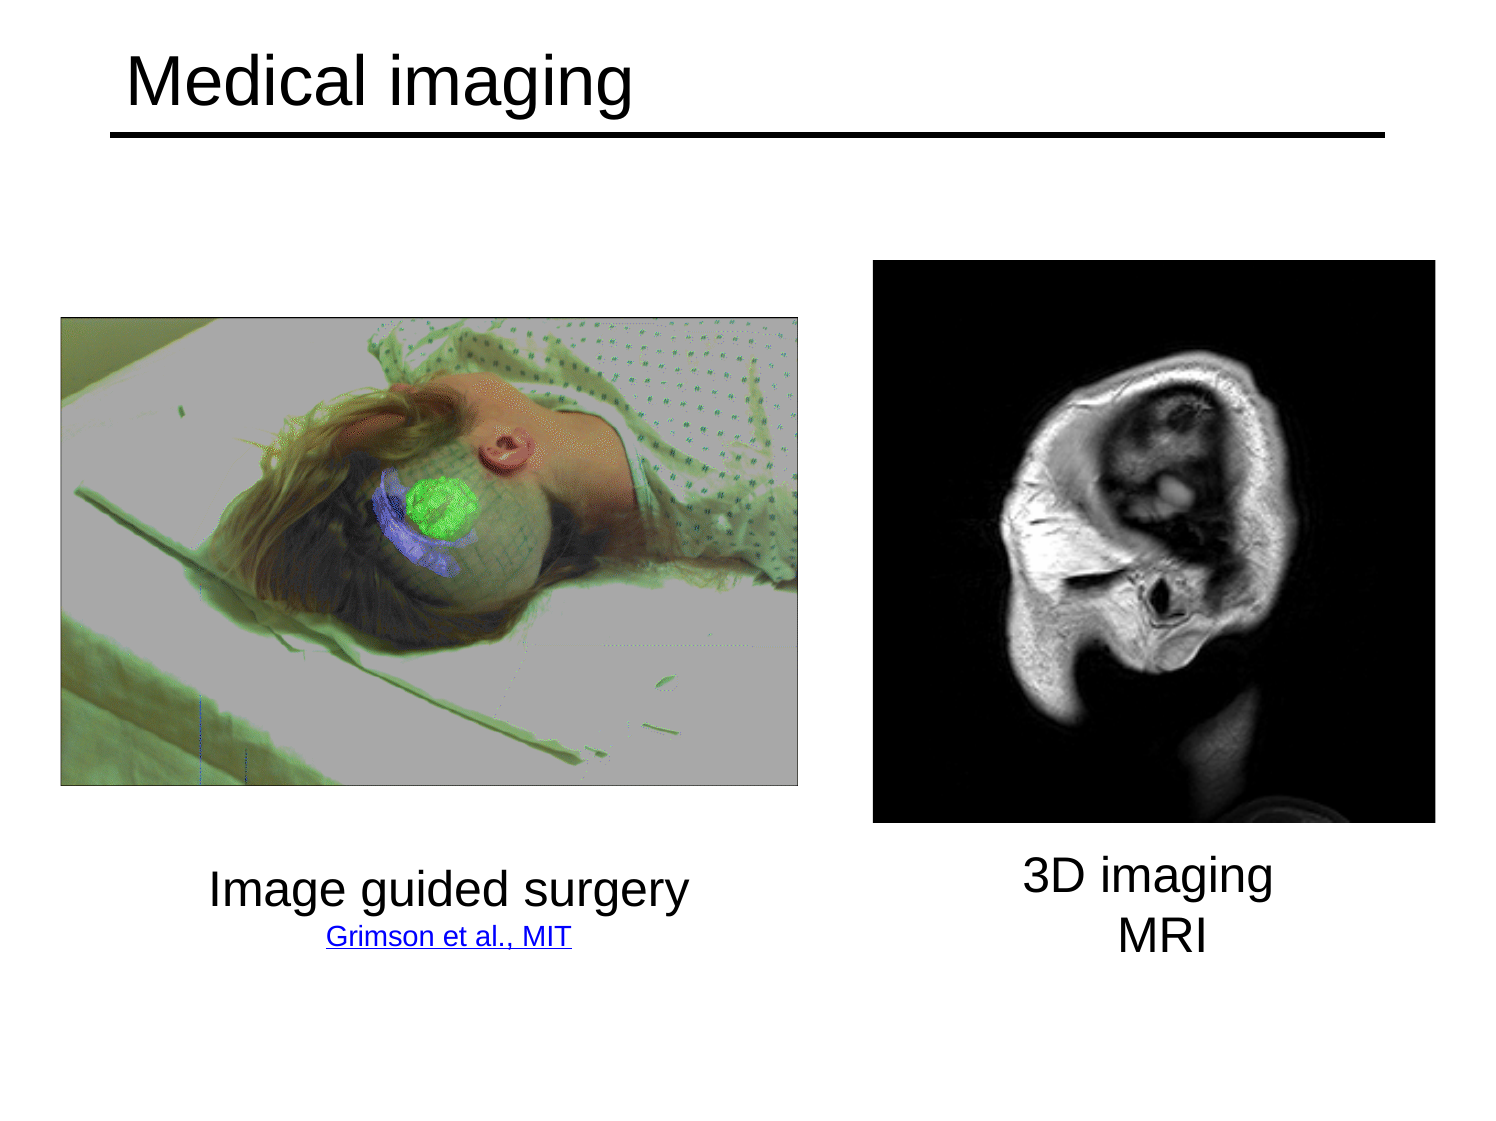

# Medical imaging

3D imaging  MRI
Image guided surgery
Grimson et al., MIT